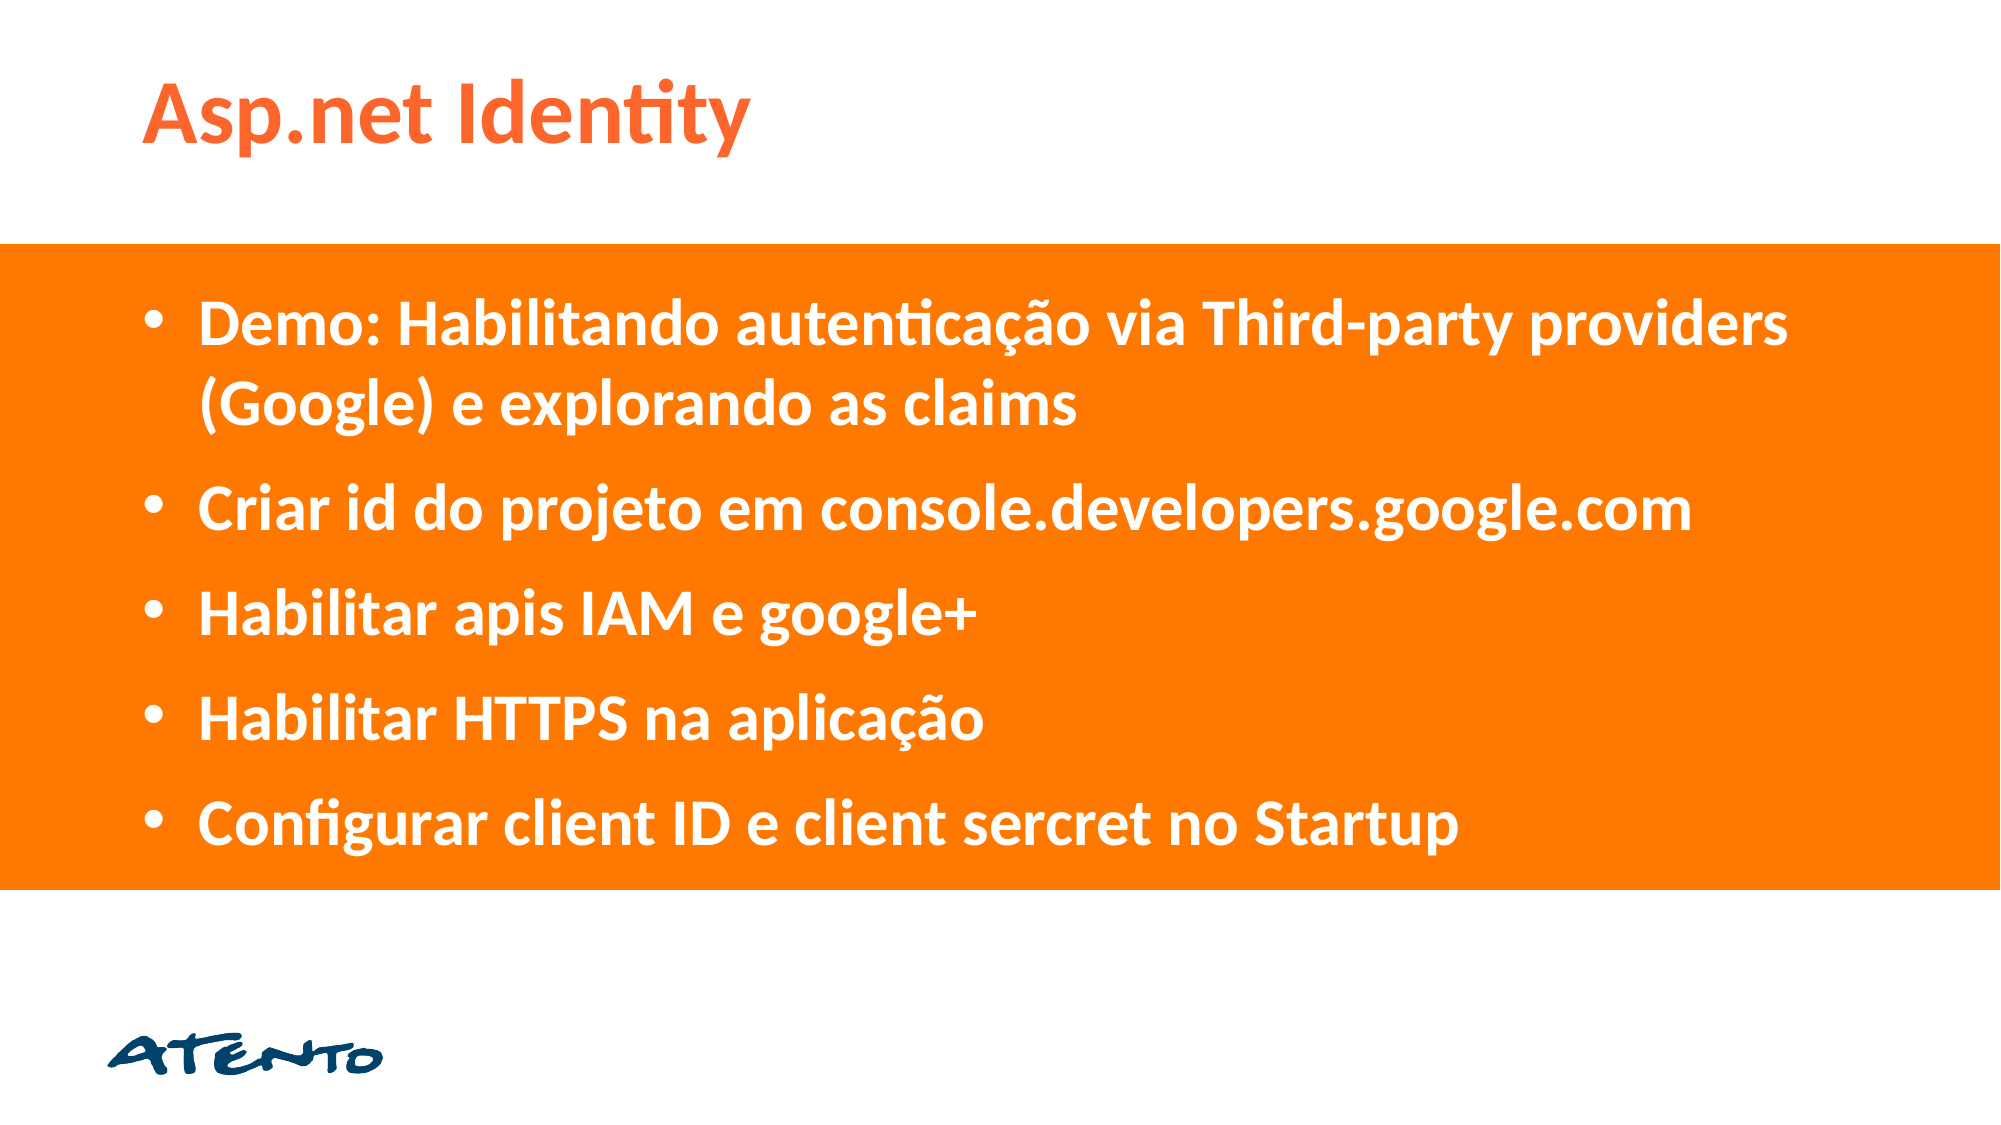

Asp.net Identity
Demo: Habilitando autenticação via Third-party providers (Google) e explorando as claims
Criar id do projeto em console.developers.google.com
Habilitar apis IAM e google+
Habilitar HTTPS na aplicação
Configurar client ID e client sercret no Startup